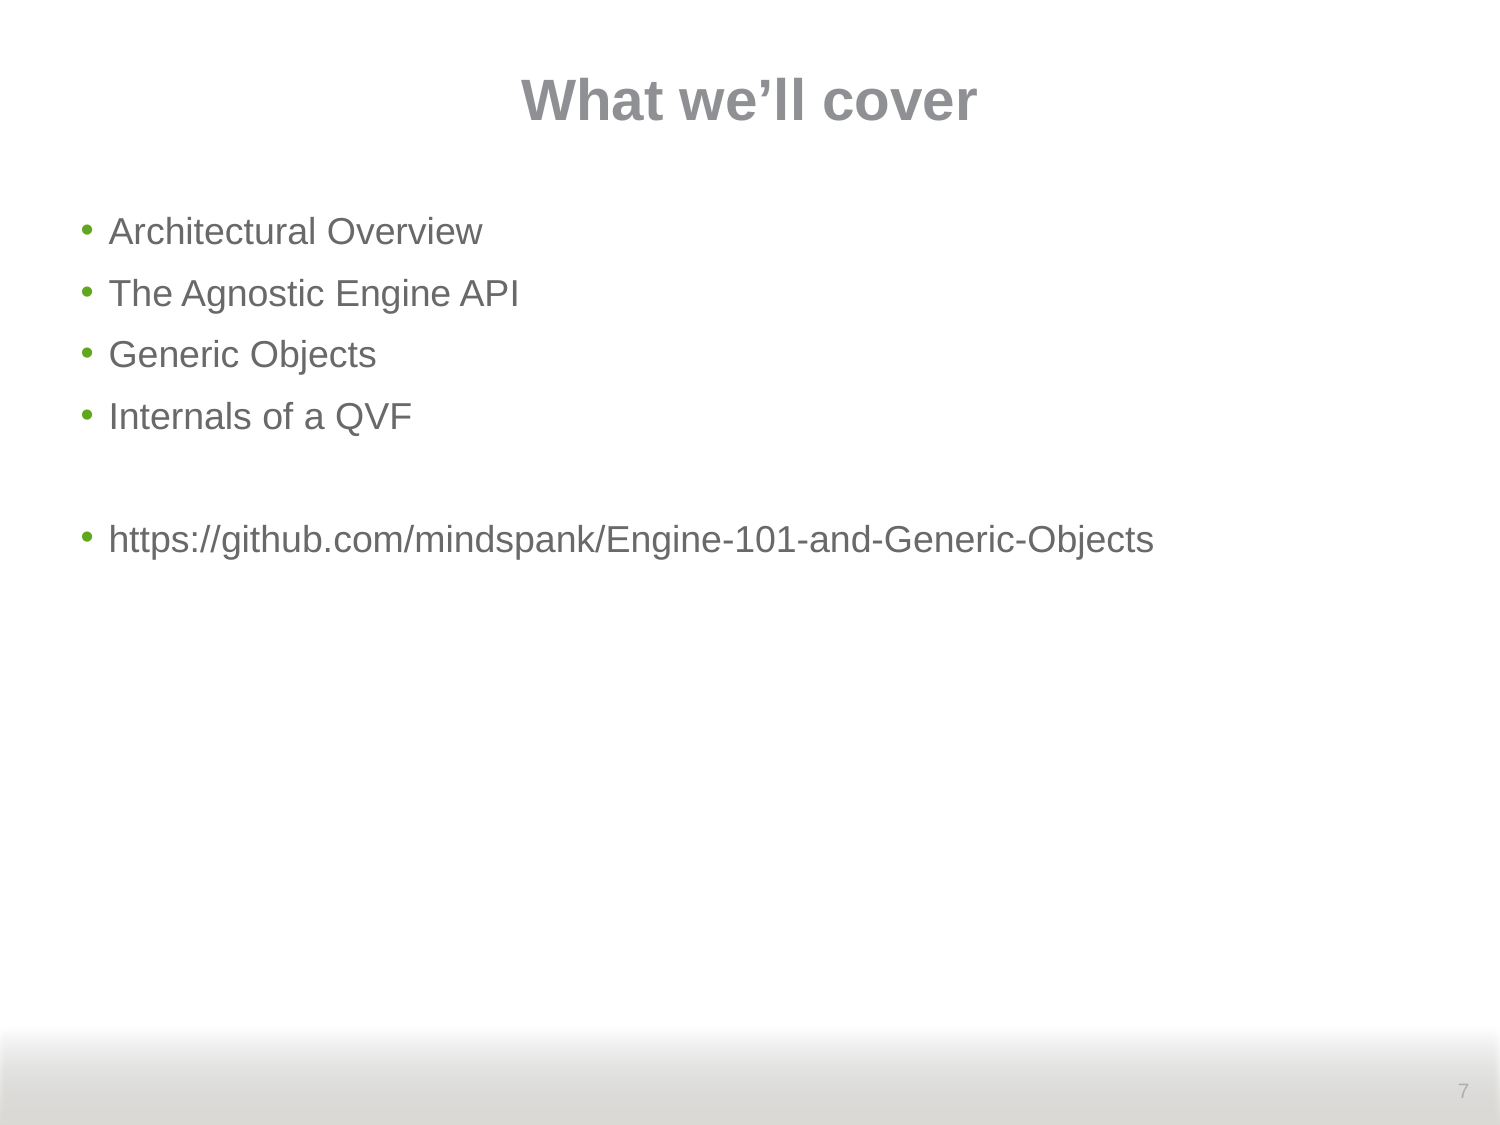

# What we’ll cover
Architectural Overview
The Agnostic Engine API
Generic Objects
Internals of a QVF

https://github.com/mindspank/Engine-101-and-Generic-Objects